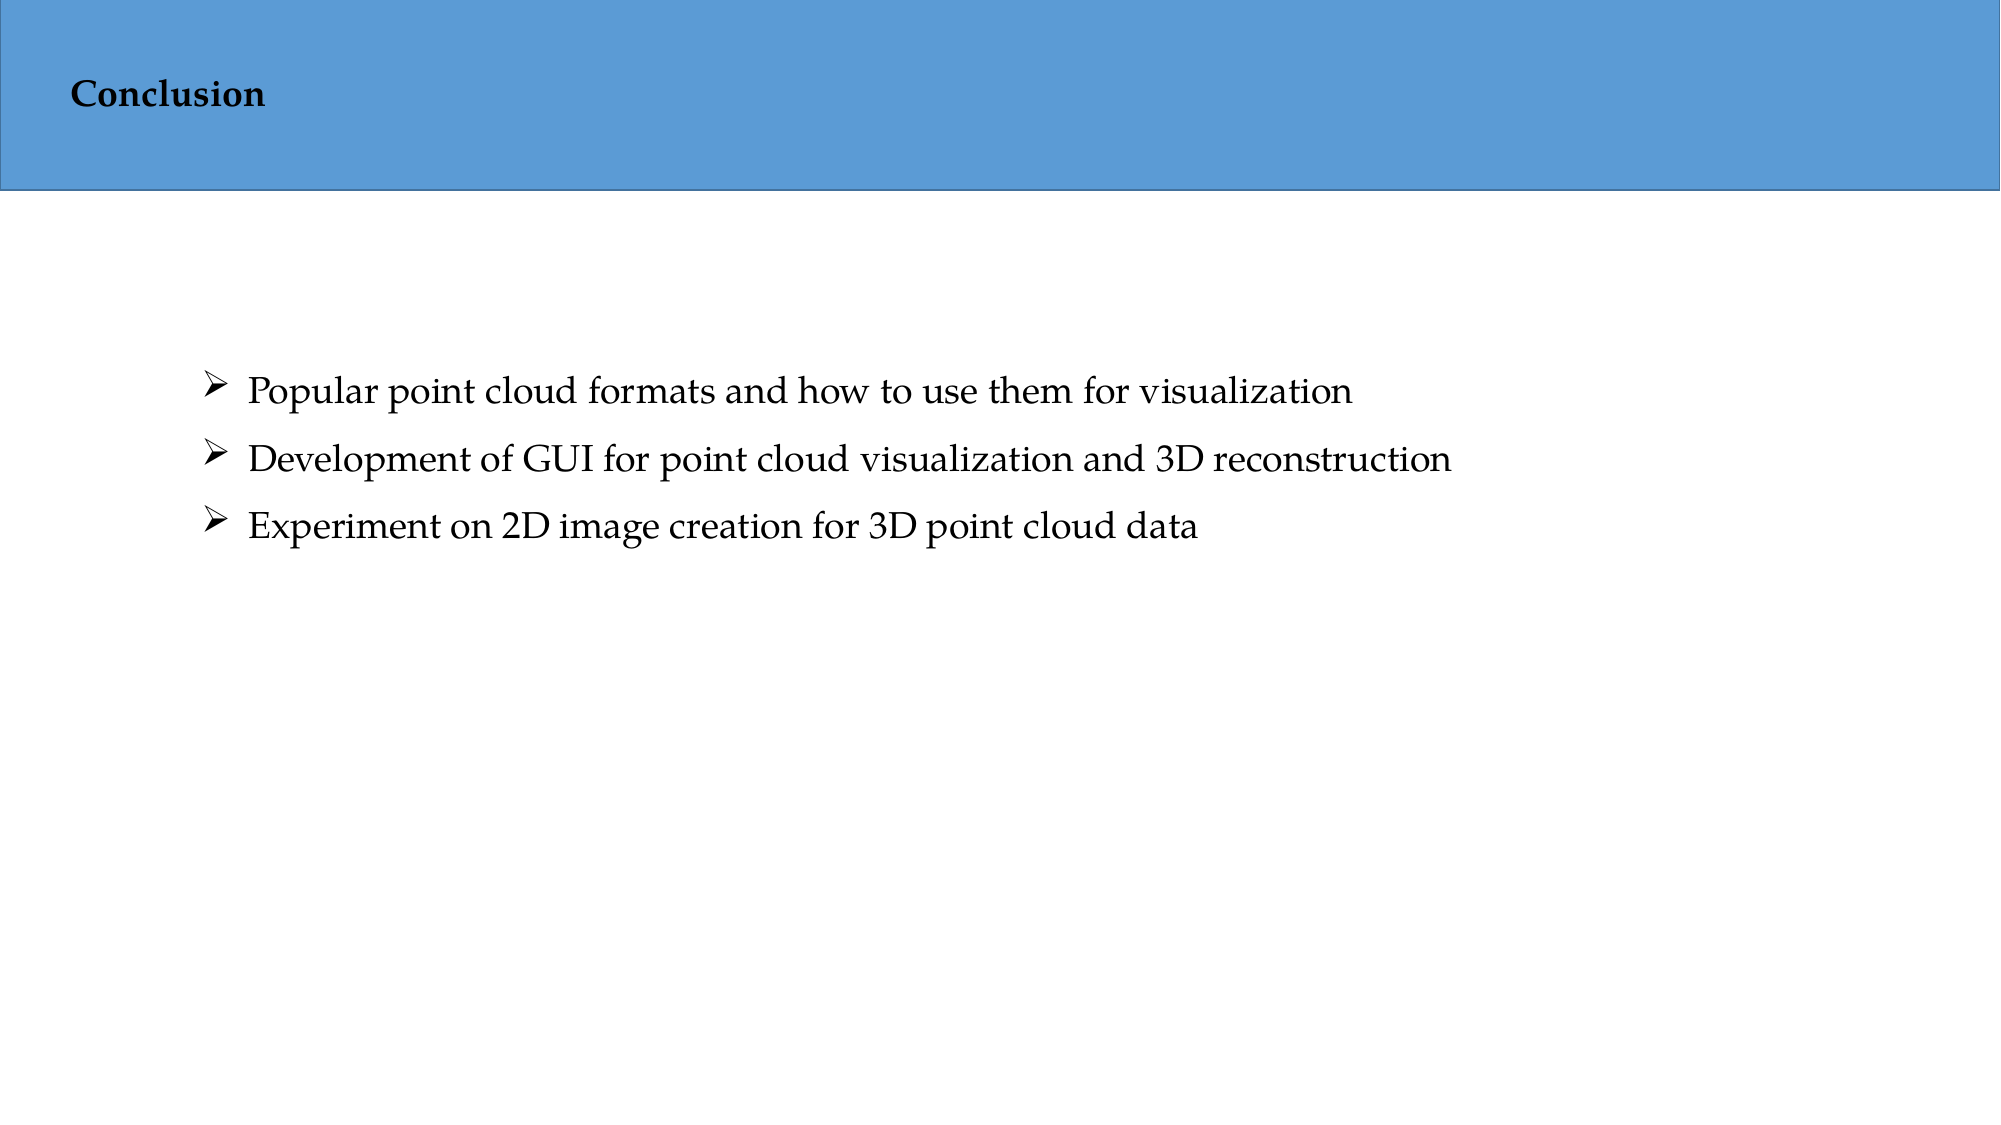

Conclusion
Popular point cloud formats and how to use them for visualization
Development of GUI for point cloud visualization and 3D reconstruction
Experiment on 2D image creation for 3D point cloud data